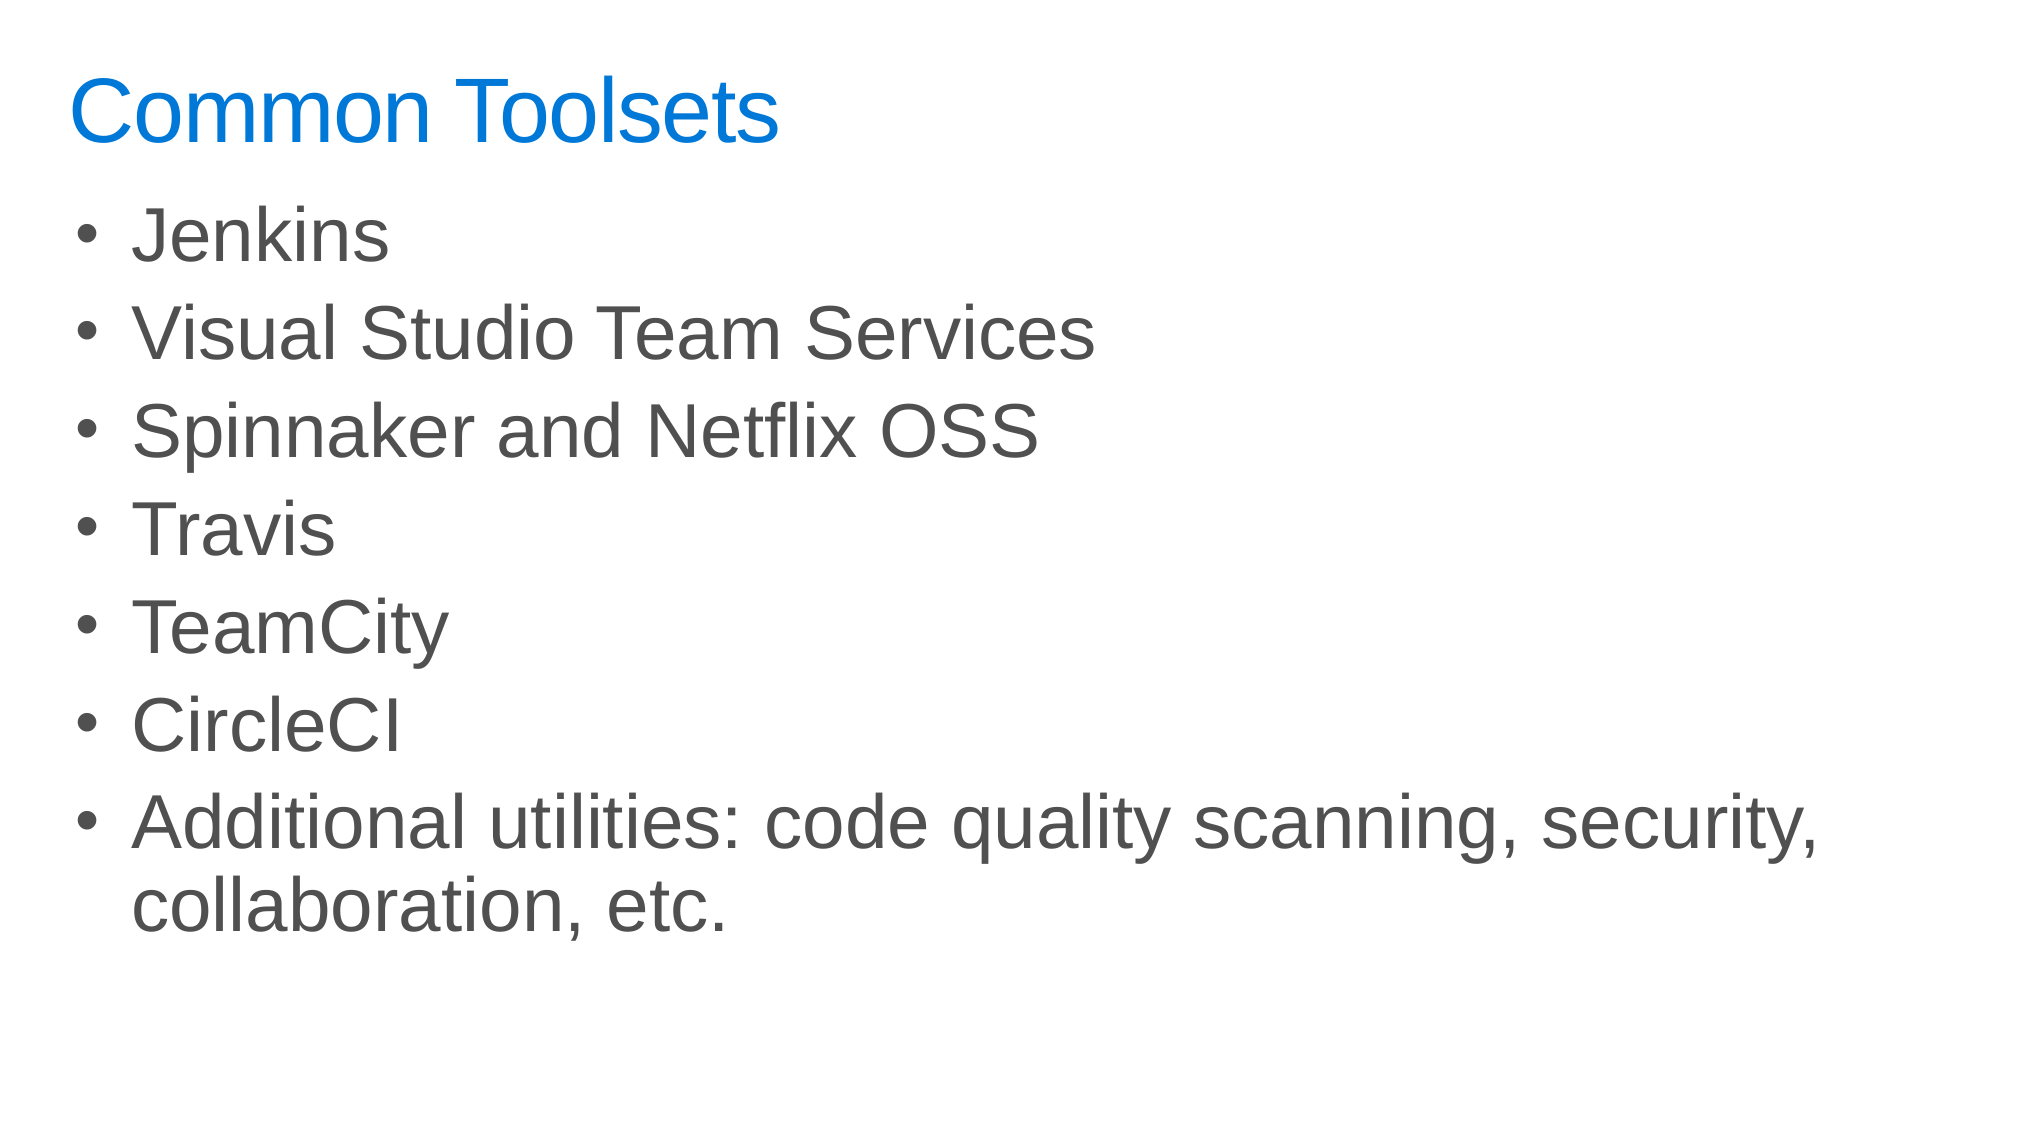

# Common Toolsets
Jenkins
Visual Studio Team Services
Spinnaker and Netflix OSS
Travis
TeamCity
CircleCI
Additional utilities: code quality scanning, security, collaboration, etc.